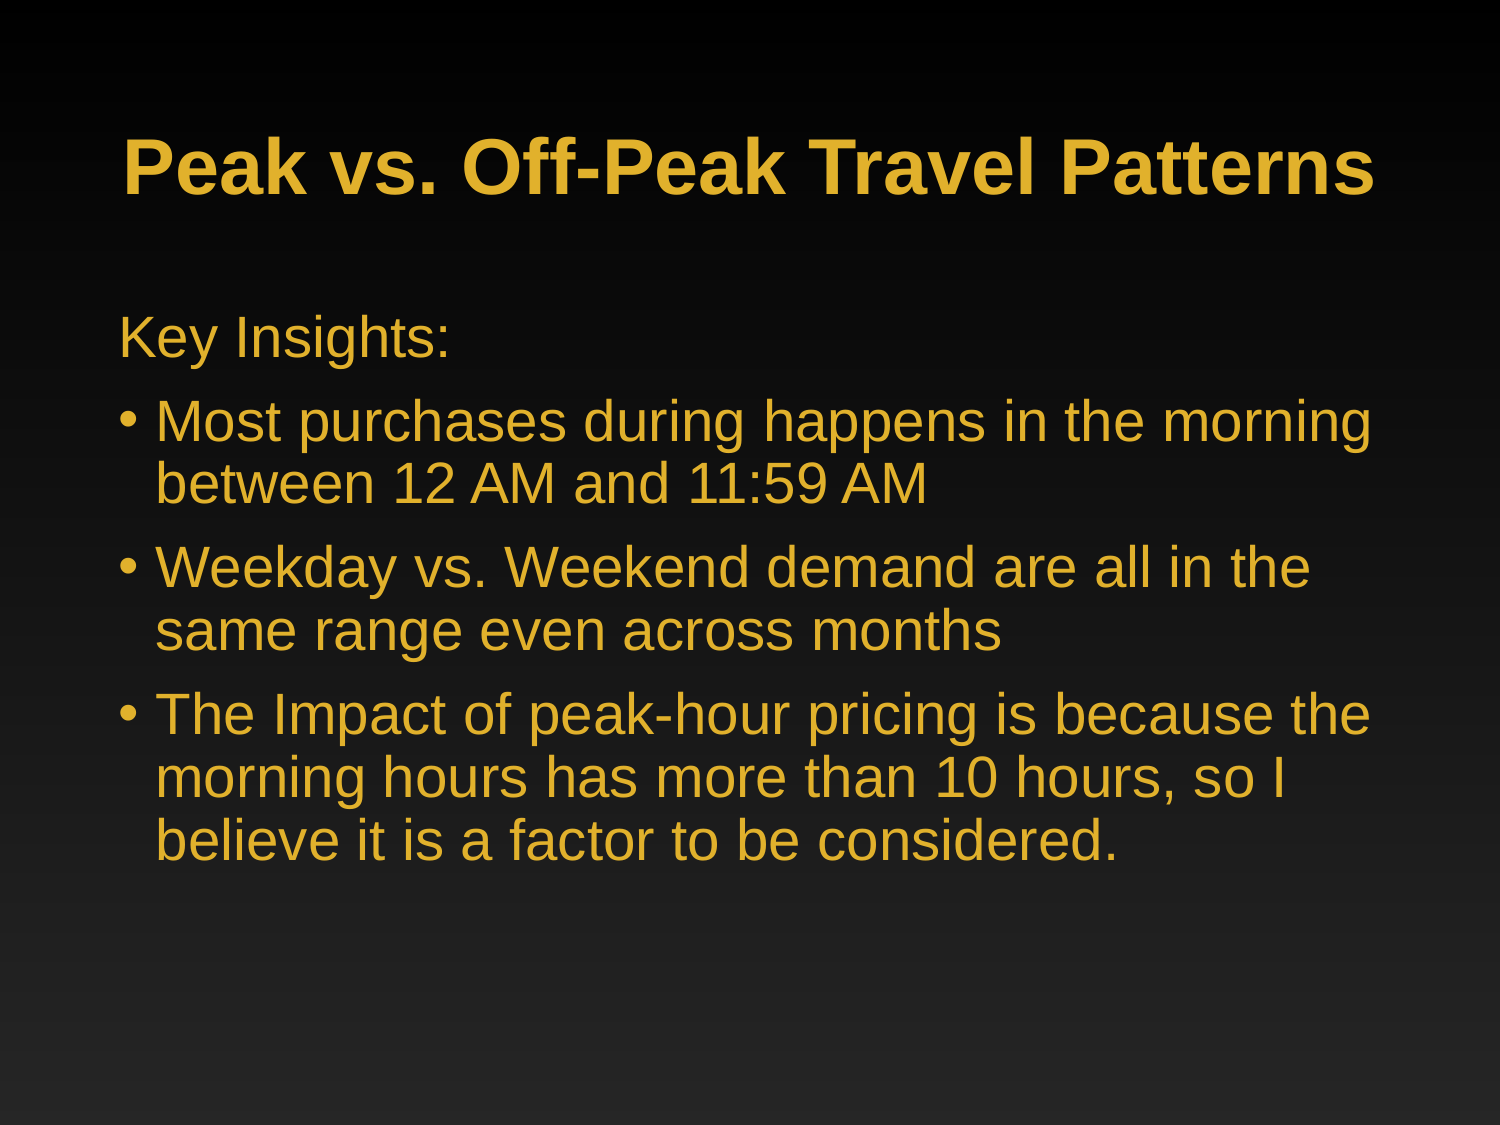

# Peak vs. Off-Peak Travel Patterns
Key Insights:
Most purchases during happens in the morning between 12 AM and 11:59 AM
Weekday vs. Weekend demand are all in the same range even across months
The Impact of peak-hour pricing is because the morning hours has more than 10 hours, so I believe it is a factor to be considered.